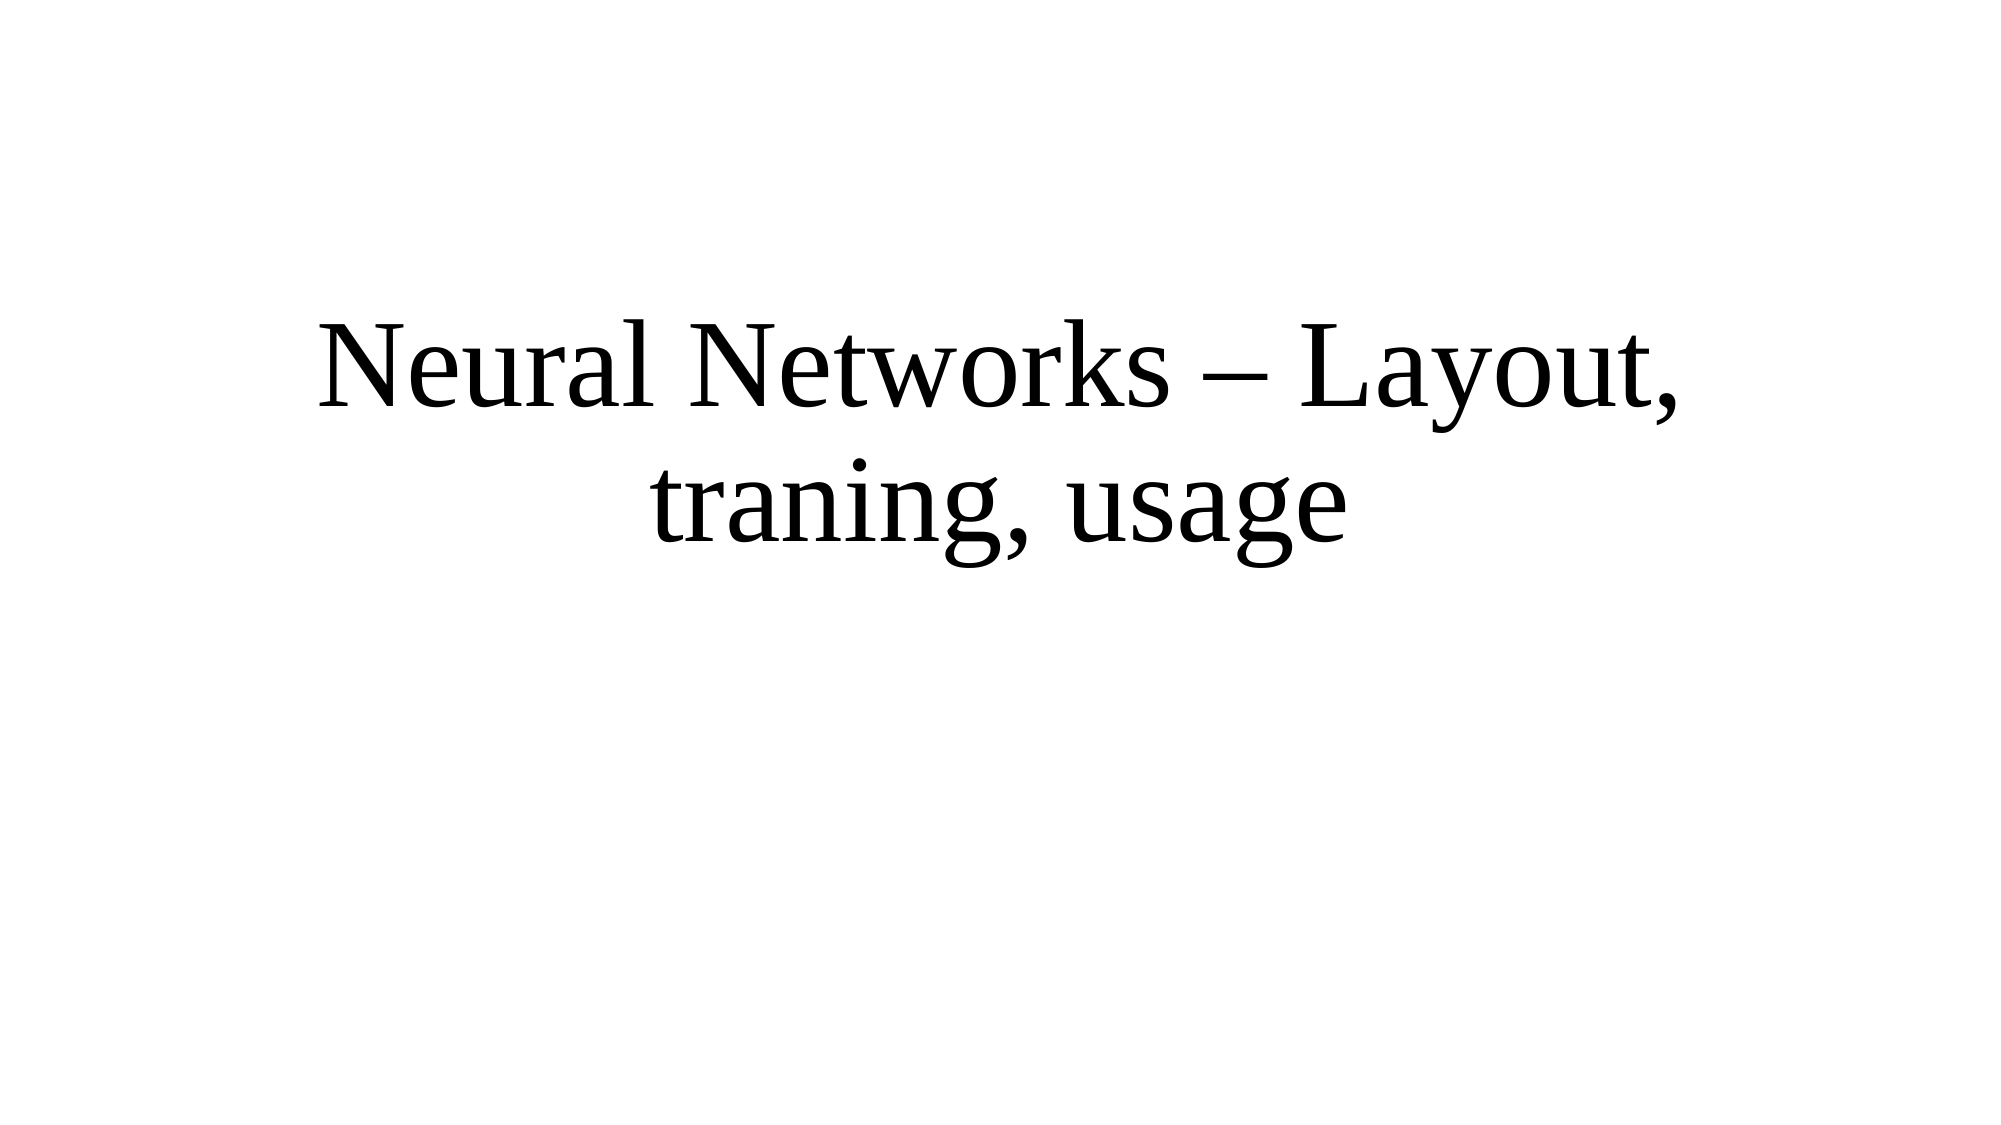

# Neural Networks – Layout, traning, usage